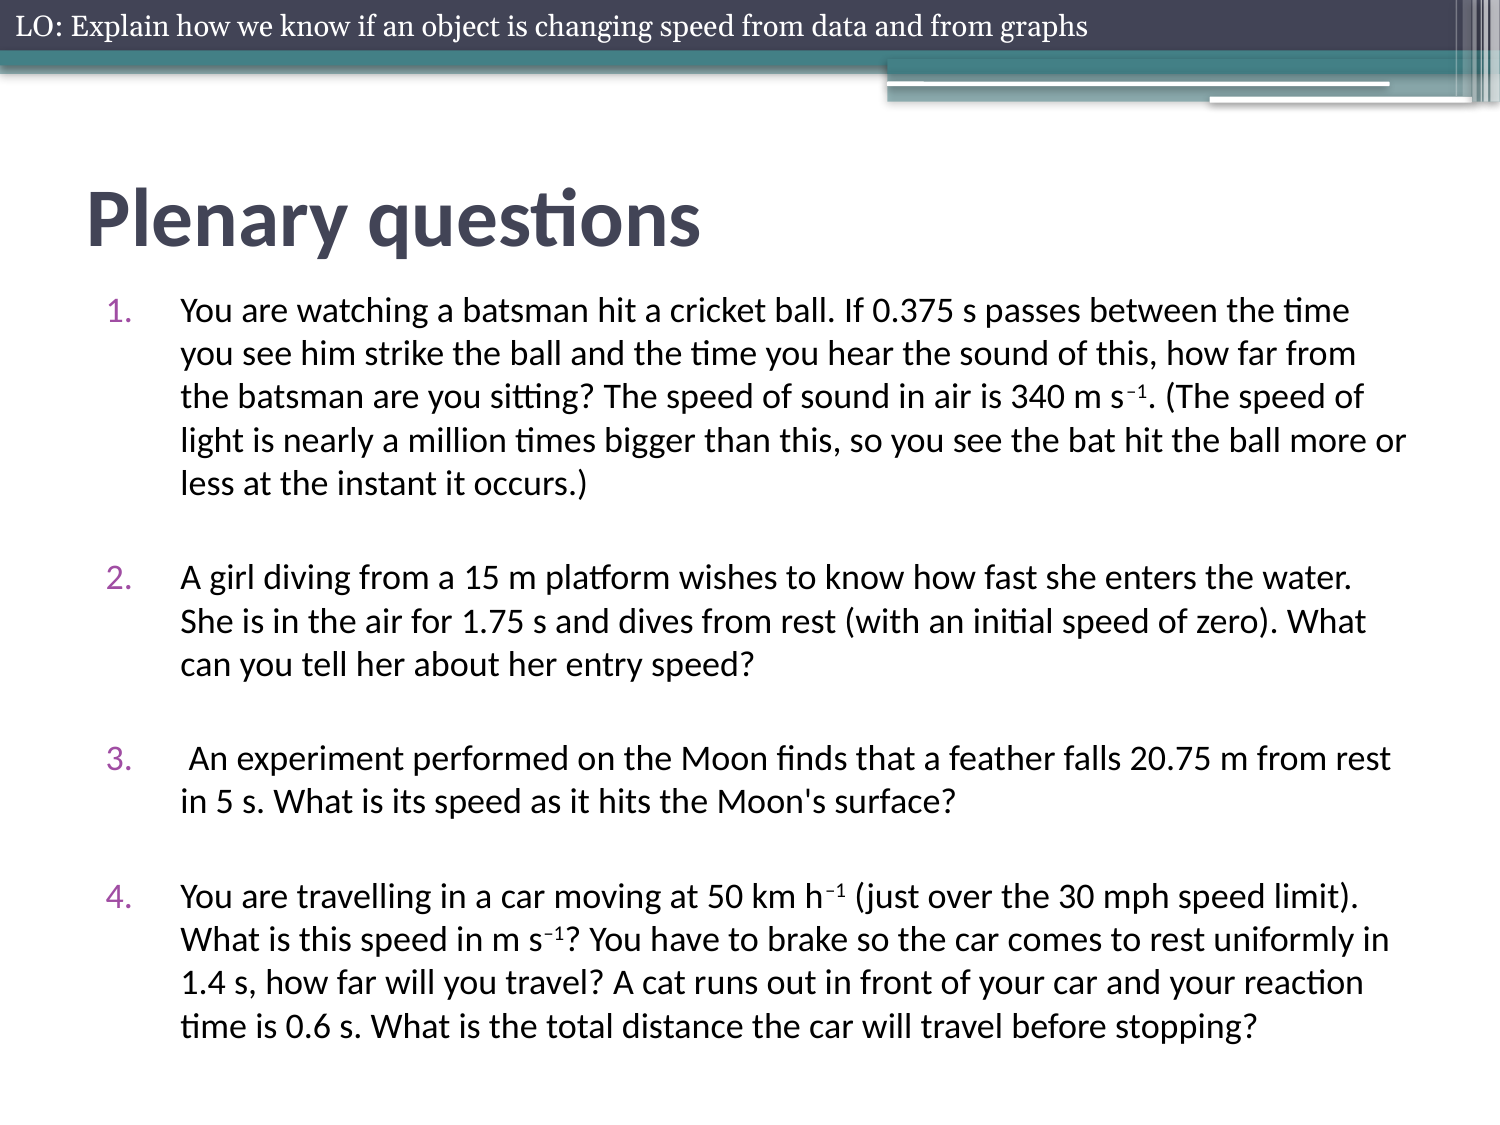

LO: Explain how we know if an object is changing speed from data and from graphs
# Plenary questions
You are watching a batsman hit a cricket ball. If 0.375 s passes between the time you see him strike the ball and the time you hear the sound of this, how far from the batsman are you sitting? The speed of sound in air is 340 m s–1. (The speed of light is nearly a million times bigger than this, so you see the bat hit the ball more or less at the instant it occurs.)

A girl diving from a 15 m platform wishes to know how fast she enters the water. She is in the air for 1.75 s and dives from rest (with an initial speed of zero). What can you tell her about her entry speed?

 An experiment performed on the Moon finds that a feather falls 20.75 m from rest in 5 s. What is its speed as it hits the Moon's surface?

You are travelling in a car moving at 50 km h–1 (just over the 30 mph speed limit). What is this speed in m s–1? You have to brake so the car comes to rest uniformly in 1.4 s, how far will you travel? A cat runs out in front of your car and your reaction time is 0.6 s. What is the total distance the car will travel before stopping?